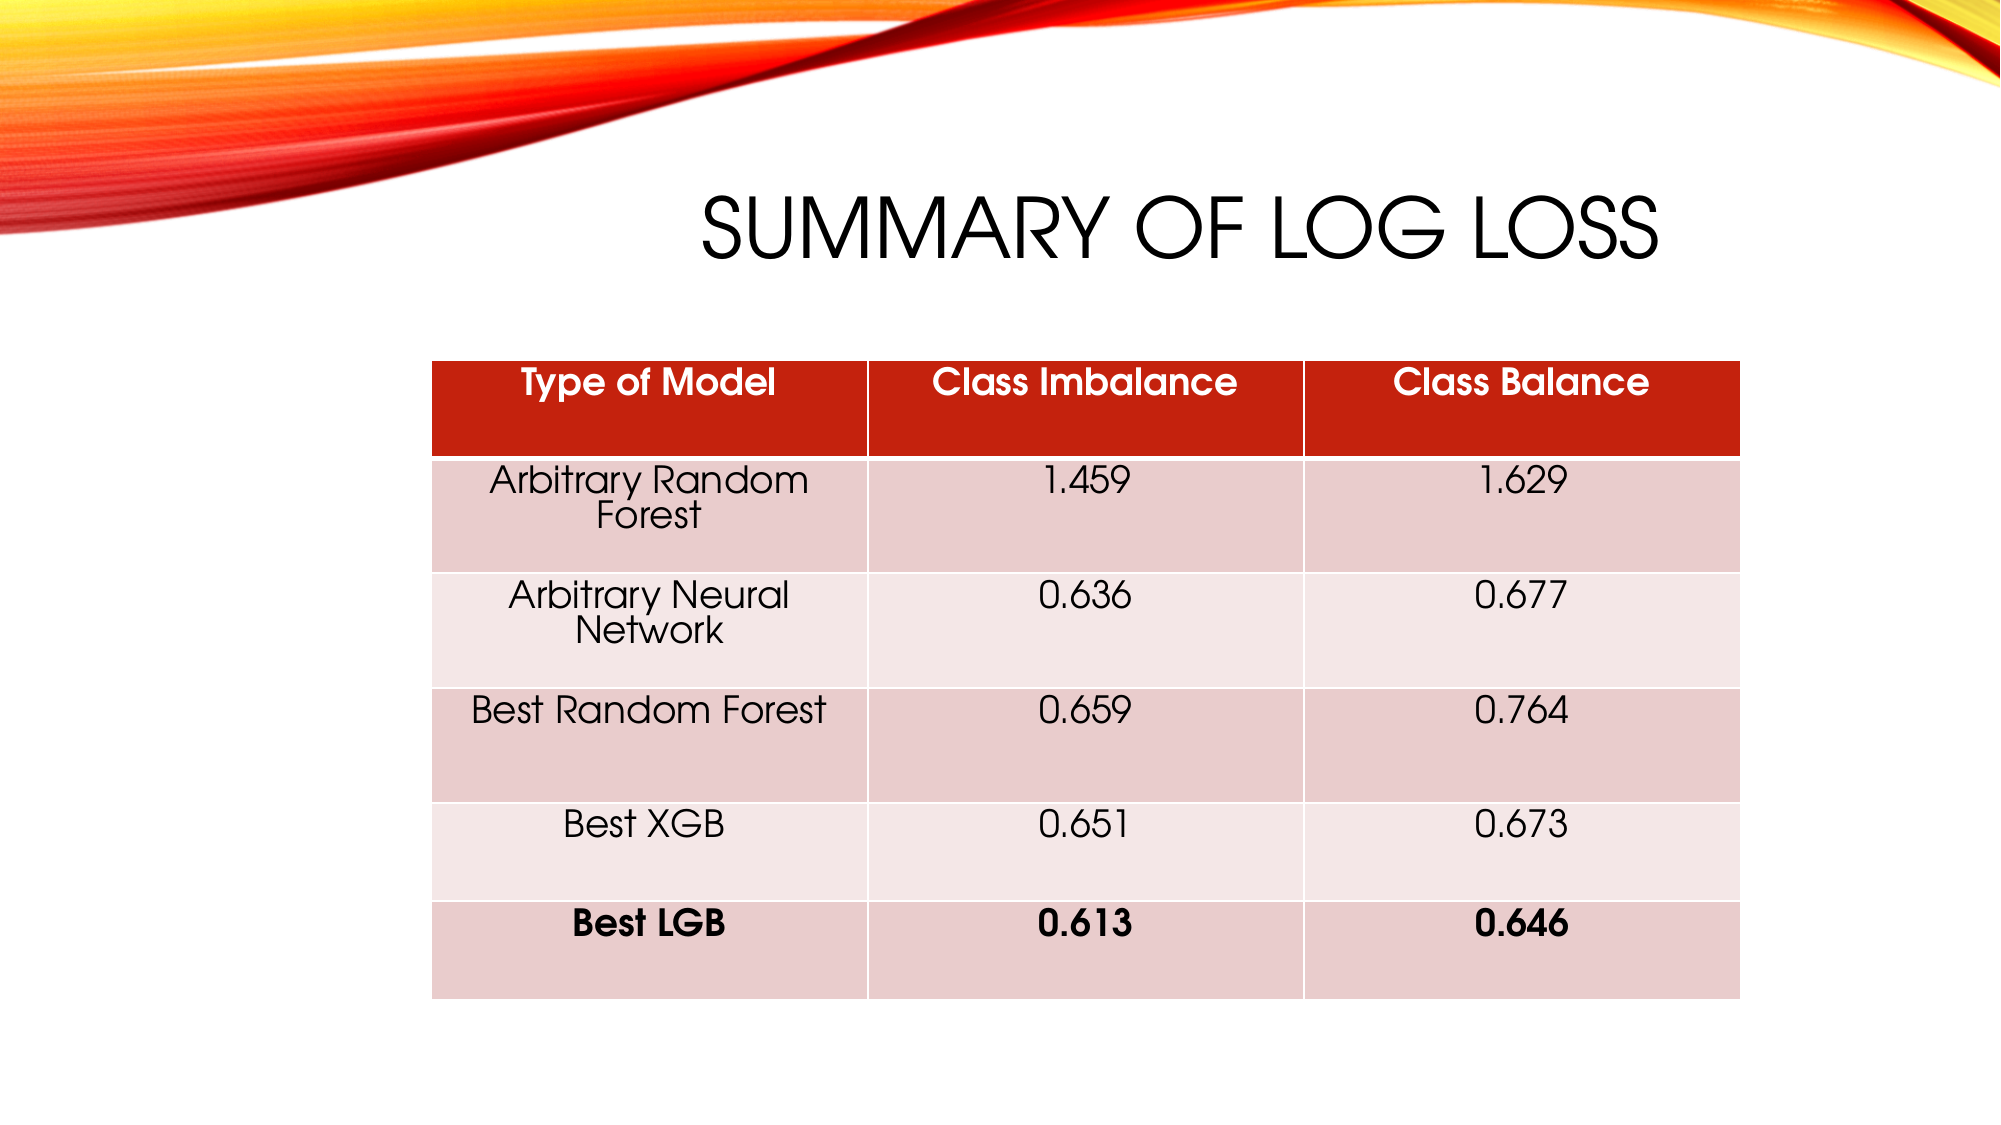

# Summary of log loss
| Type of Model | Class Imbalance | Class Balance |
| --- | --- | --- |
| Arbitrary Random Forest | 1.459 | 1.629 |
| Arbitrary Neural Network | 0.636 | 0.677 |
| Best Random Forest | 0.659 | 0.764 |
| Best XGB | 0.651 | 0.673 |
| Best LGB | 0.613 | 0.646 |